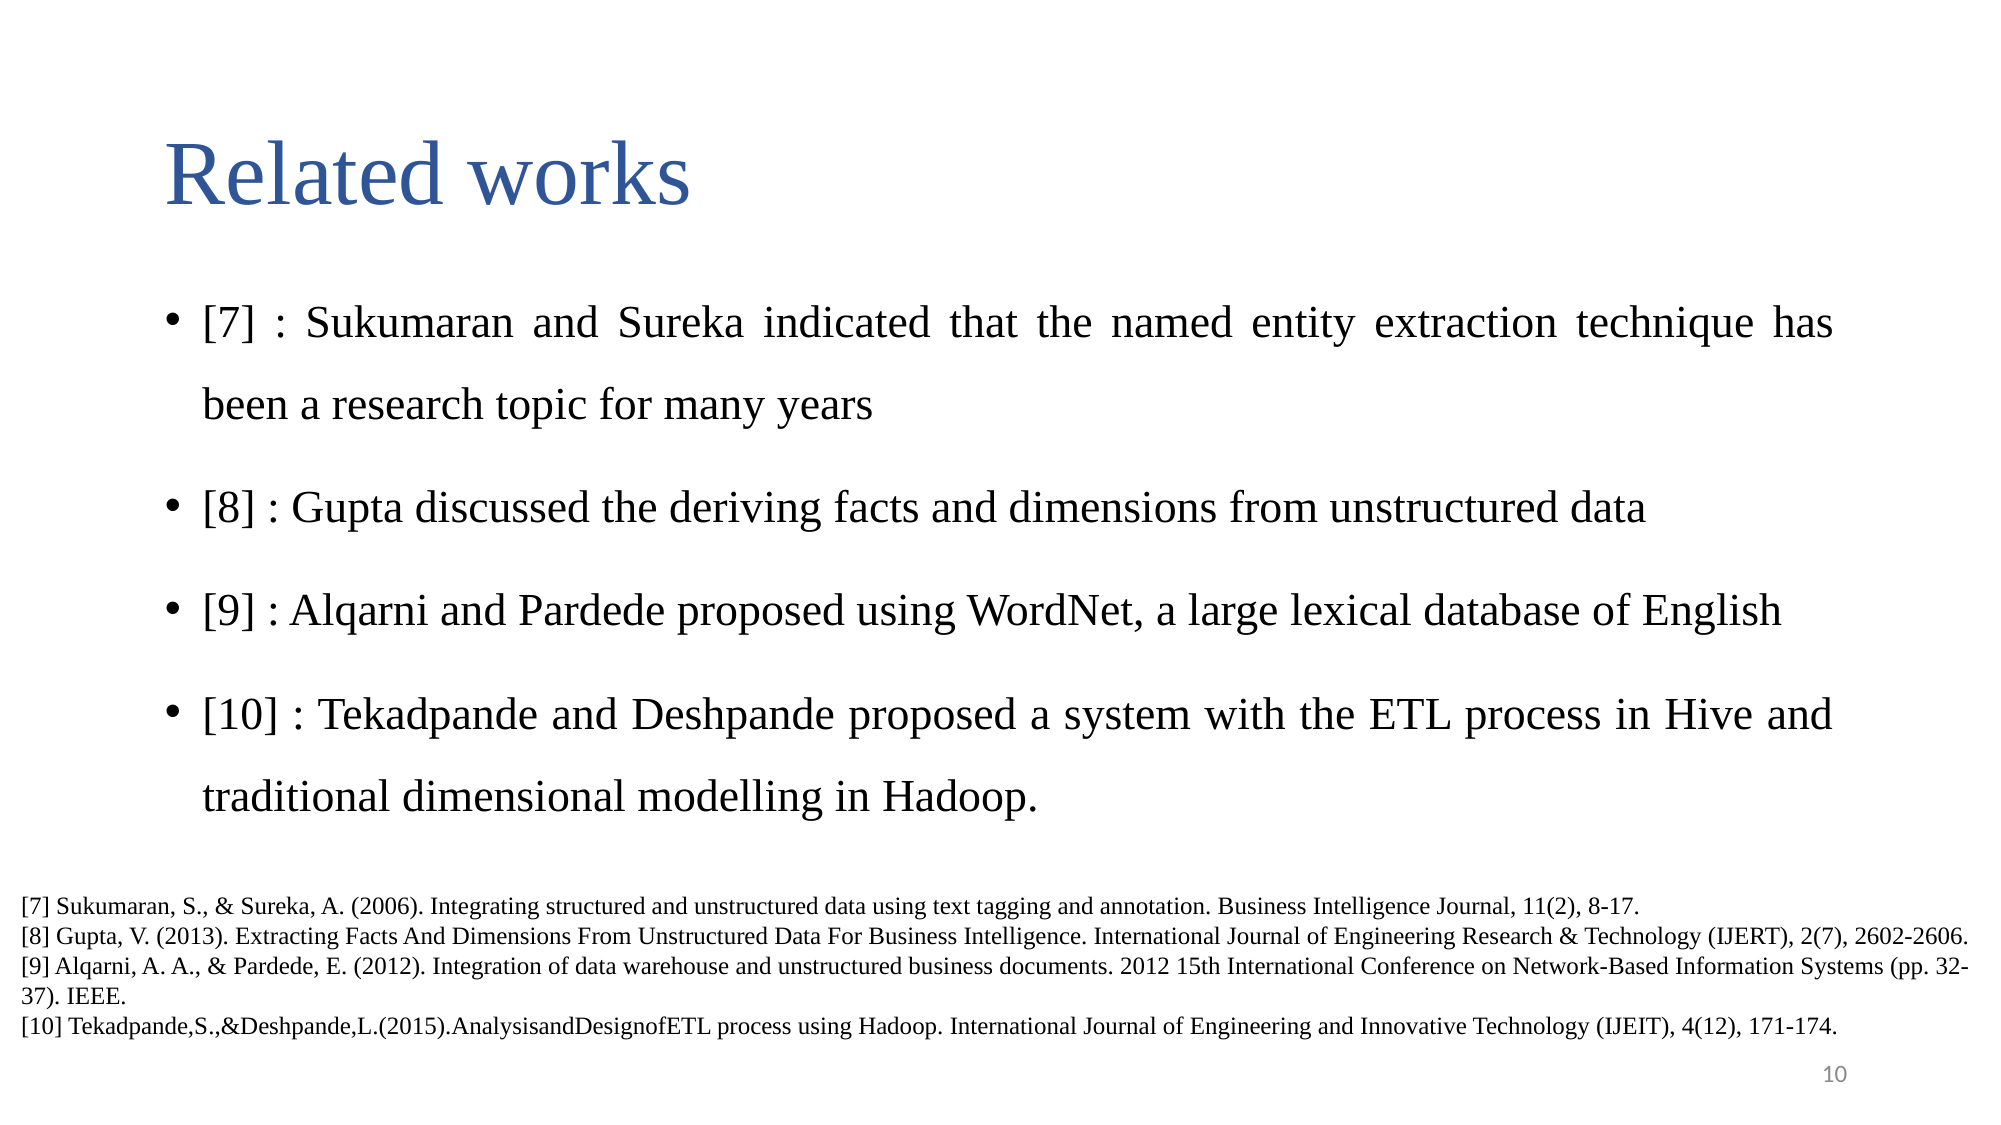

# Related works
[7] : Sukumaran and Sureka indicated that the named entity extraction technique has been a research topic for many years
[8] : Gupta discussed the deriving facts and dimensions from unstructured data
[9] : Alqarni and Pardede proposed using WordNet, a large lexical database of English
[10] : Tekadpande and Deshpande proposed a system with the ETL process in Hive and traditional dimensional modelling in Hadoop.
[7] Sukumaran, S., & Sureka, A. (2006). Integrating structured and unstructured data using text tagging and annotation. Business Intelligence Journal, 11(2), 8-17.
[8] Gupta, V. (2013). Extracting Facts And Dimensions From Unstructured Data For Business Intelligence. International Journal of Engineering Research & Technology (IJERT), 2(7), 2602-2606.
[9] Alqarni, A. A., & Pardede, E. (2012). Integration of data warehouse and unstructured business documents. 2012 15th International Conference on Network-Based Information Systems (pp. 32-37). IEEE.
[10] Tekadpande,S.,&Deshpande,L.(2015).AnalysisandDesignofETL process using Hadoop. International Journal of Engineering and Innovative Technology (IJEIT), 4(12), 171-174.
10